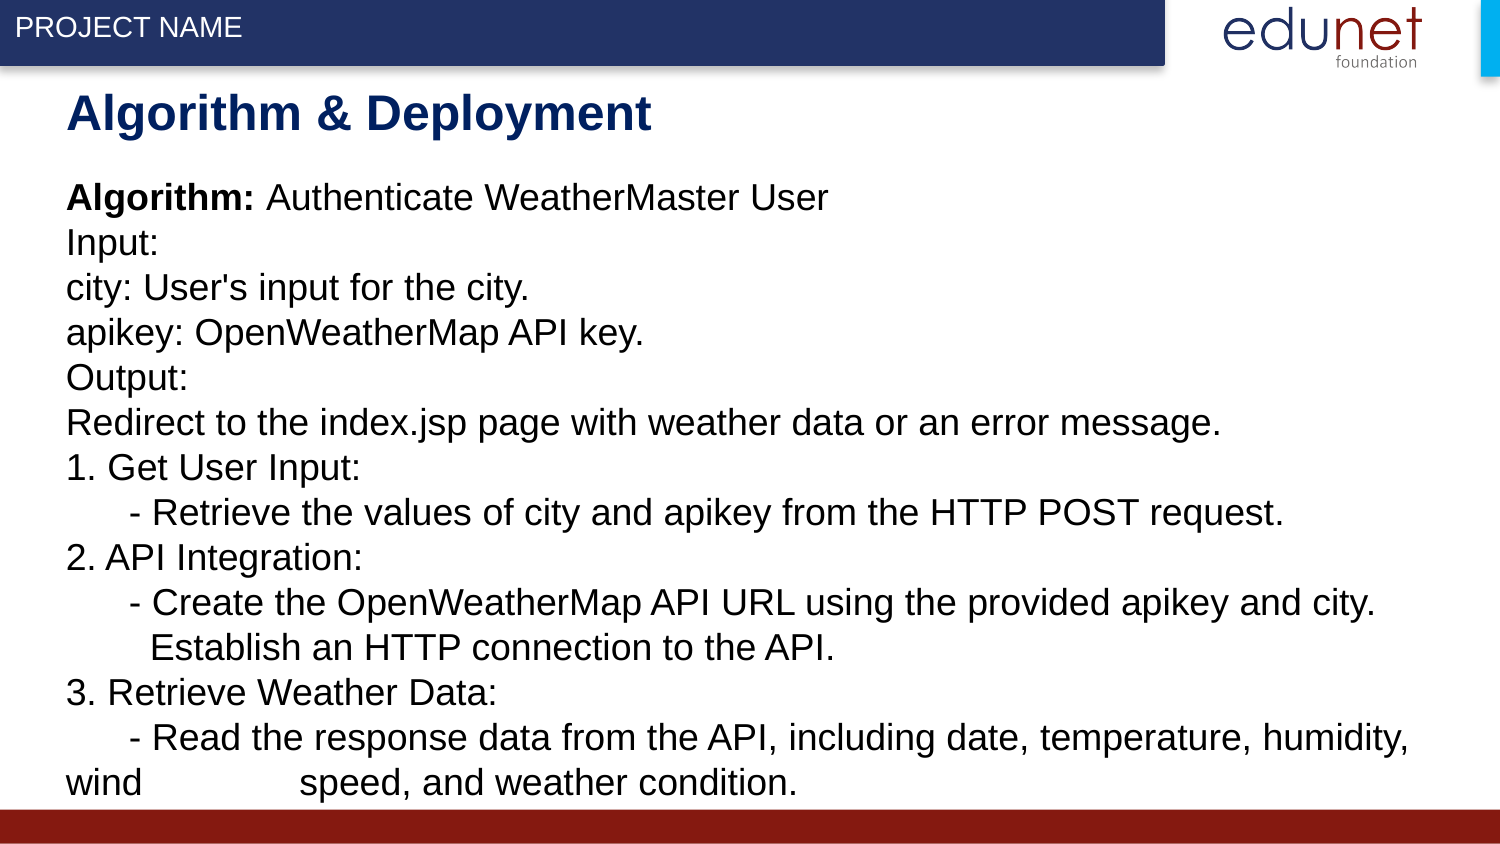

# Algorithm & Deployment
Algorithm: Authenticate WeatherMaster User
Input:
city: User's input for the city.
apikey: OpenWeatherMap API key.
Output:
Redirect to the index.jsp page with weather data or an error message.
1. Get User Input:
      - Retrieve the values of city and apikey from the HTTP POST request.
2. API Integration:
      - Create the OpenWeatherMap API URL using the provided apikey and city.
        Establish an HTTP connection to the API.
3. Retrieve Weather Data:
      - Read the response data from the API, including date, temperature, humidity, wind               speed, and weather condition.